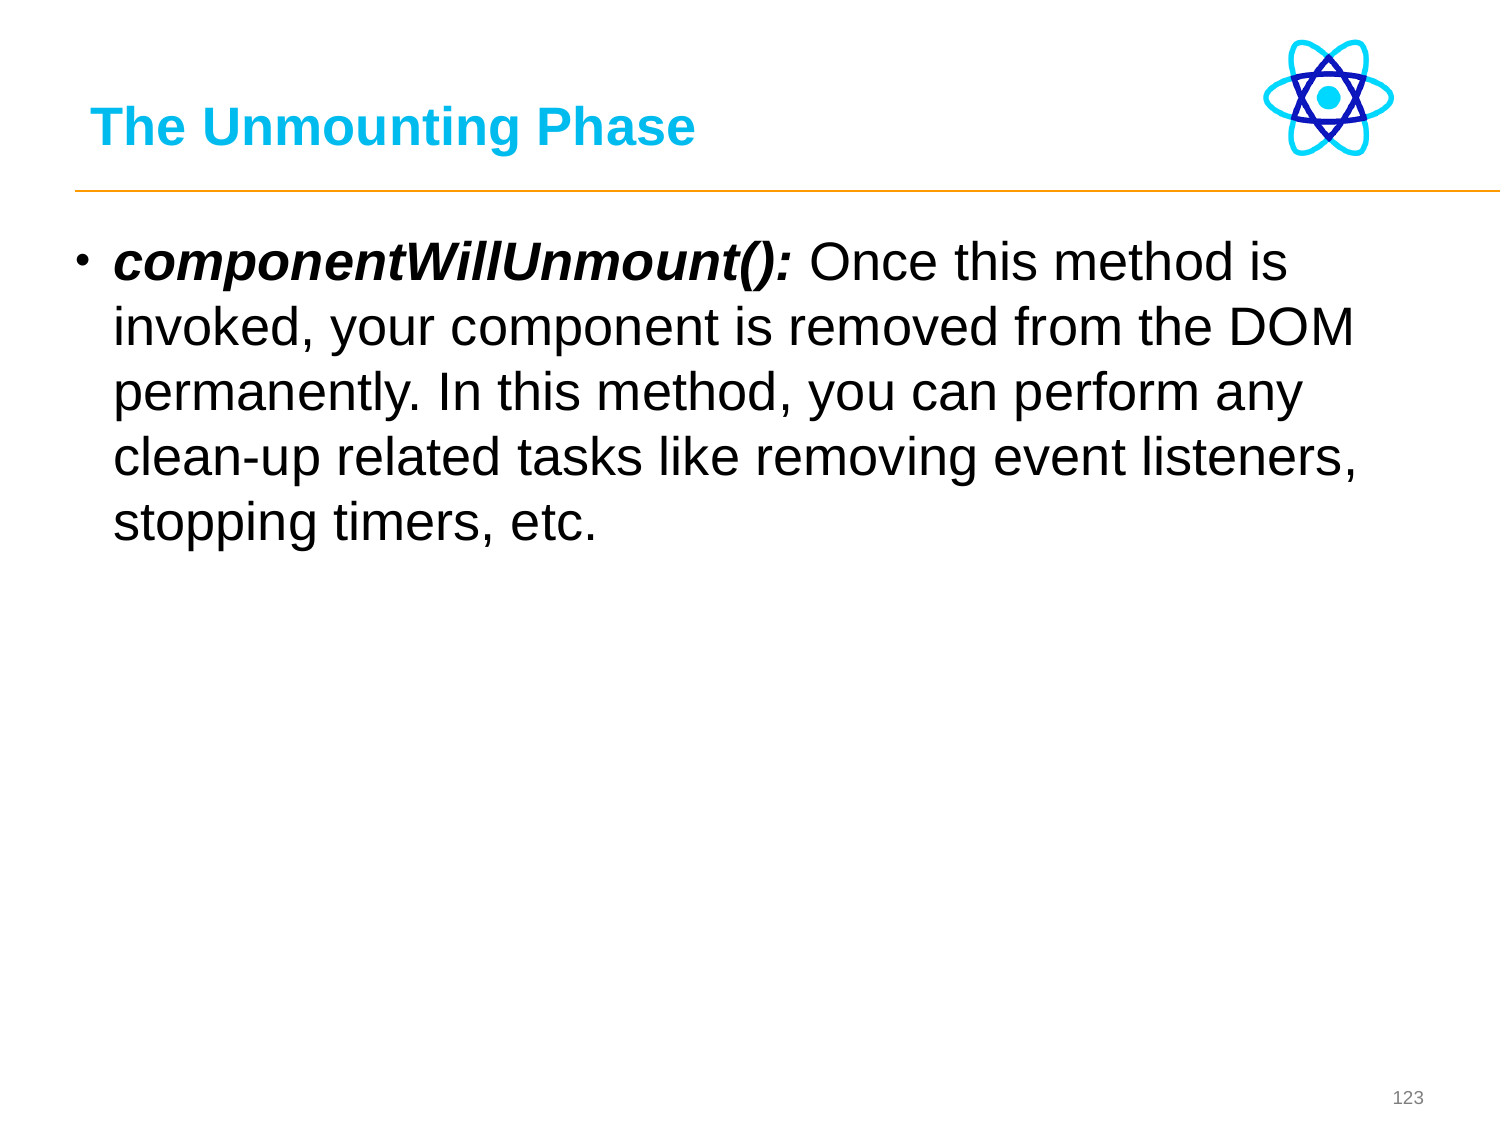

# The Unmounting Phase
componentWillUnmount(): Once this method is invoked, your component is removed from the DOM permanently. In this method, you can perform any clean-up related tasks like removing event listeners, stopping timers, etc.